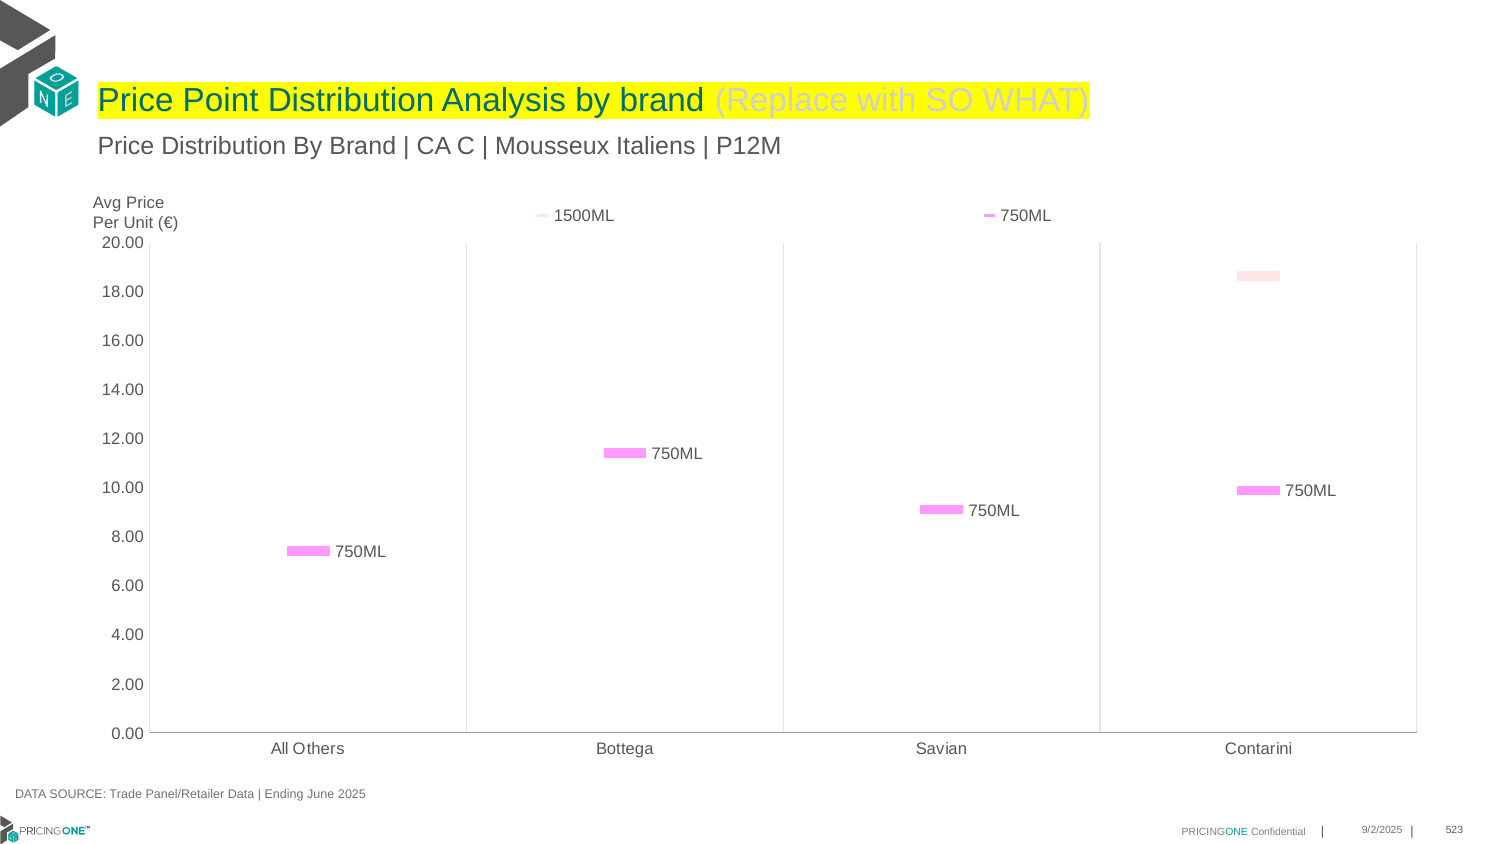

# Price Point Distribution Analysis by brand (Replace with SO WHAT)
Price Distribution By Brand | CA C | Mousseux Italiens | P12M

### Chart

| Category | 1500ML | 750ML |
|---|---|---|
| All Others | None | 7.4028 |
| Bottega | None | 11.405 |
| Savian | None | 9.0841 |
| Contarini | 18.6076 | 9.8672 |
Avg Price
Per Unit (€)
DATA SOURCE: Trade Panel/Retailer Data | Ending June 2025
9/2/2025
523